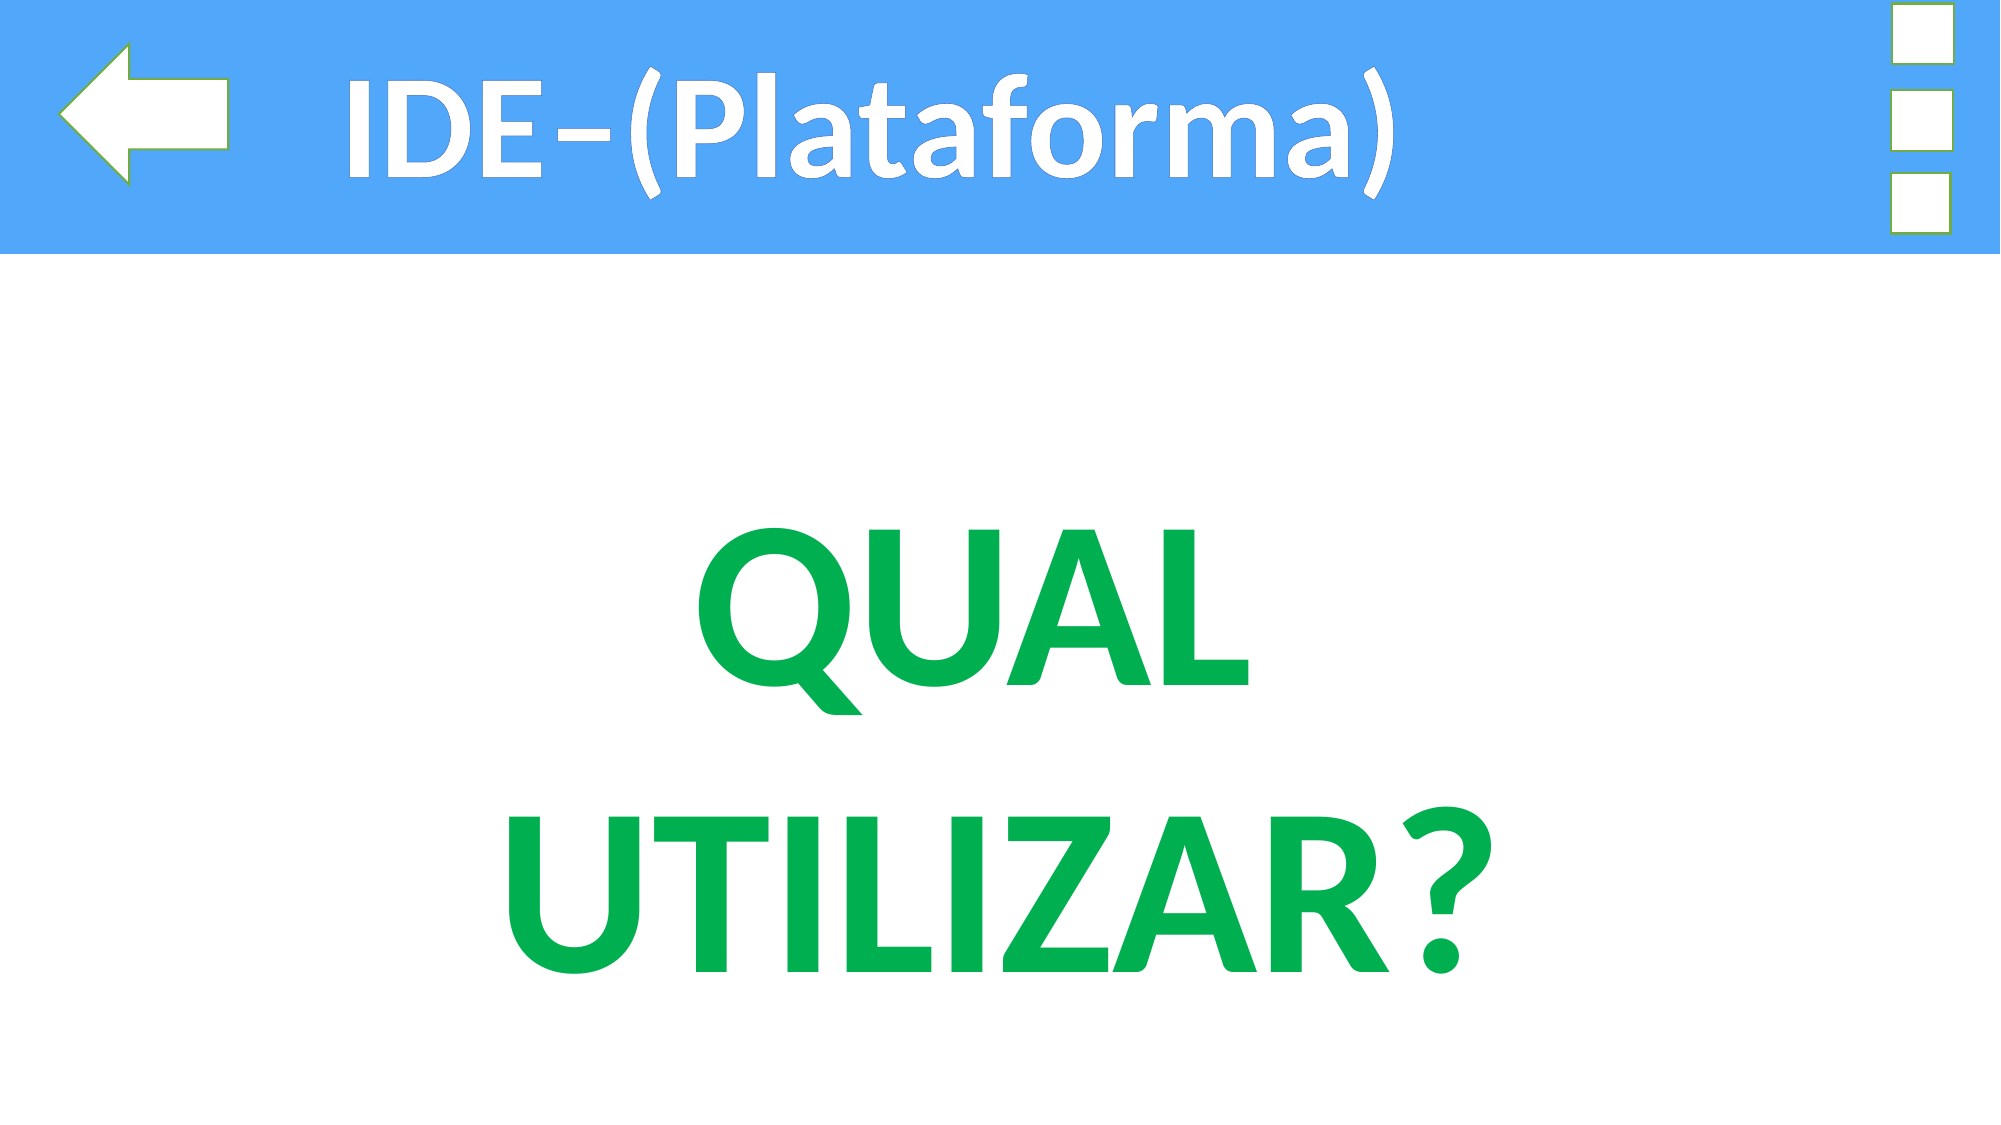

IDE–(Plataforma)

E aí cara! Beleza?
QUAL
UTILIZAR?